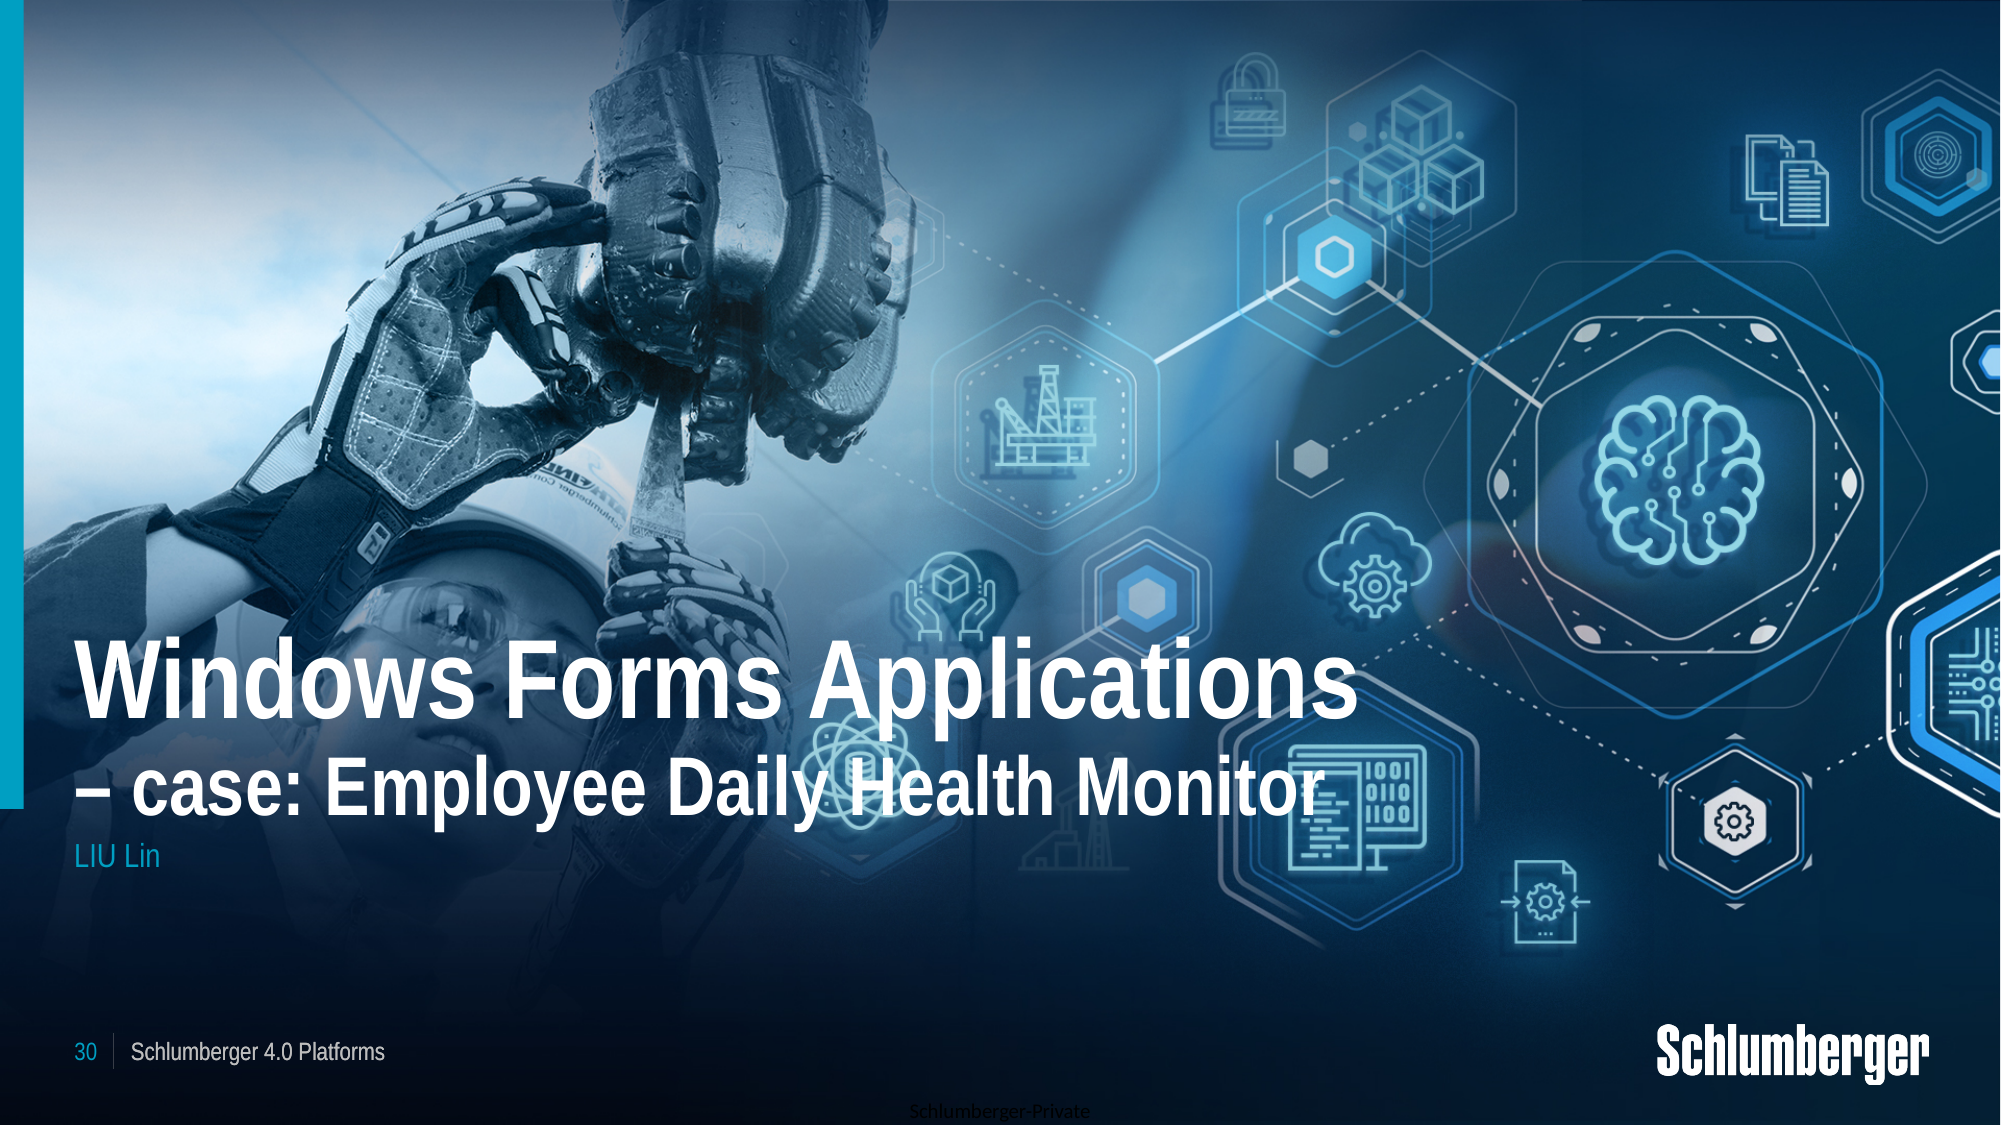

# Windows Forms Applications – case: Employee Daily Health Monitor
LIU Lin
30